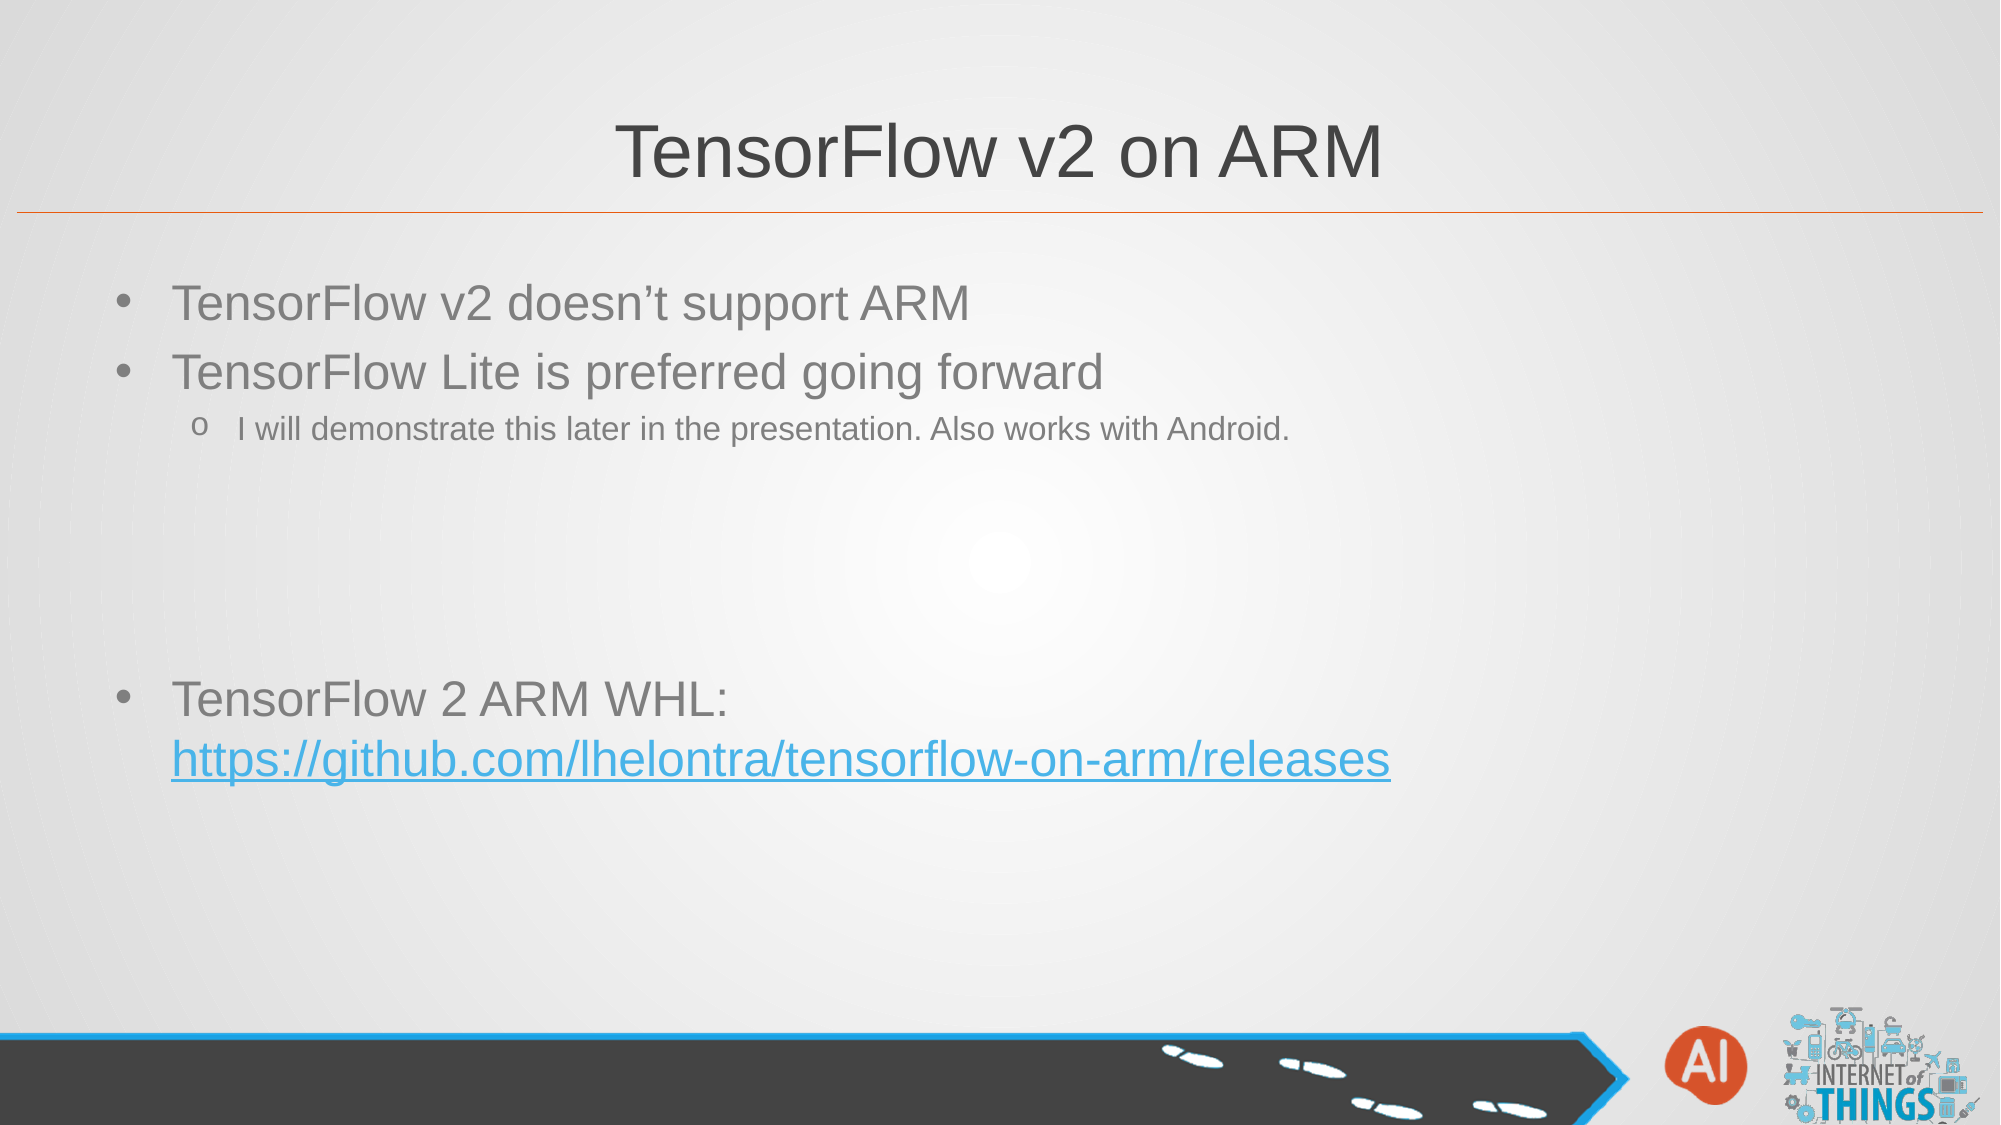

# TensorFlow v2 on ARM
TensorFlow v2 doesn’t support ARM
TensorFlow Lite is preferred going forward
I will demonstrate this later in the presentation. Also works with Android.

TensorFlow 2 ARM WHL: https://github.com/lhelontra/tensorflow-on-arm/releases